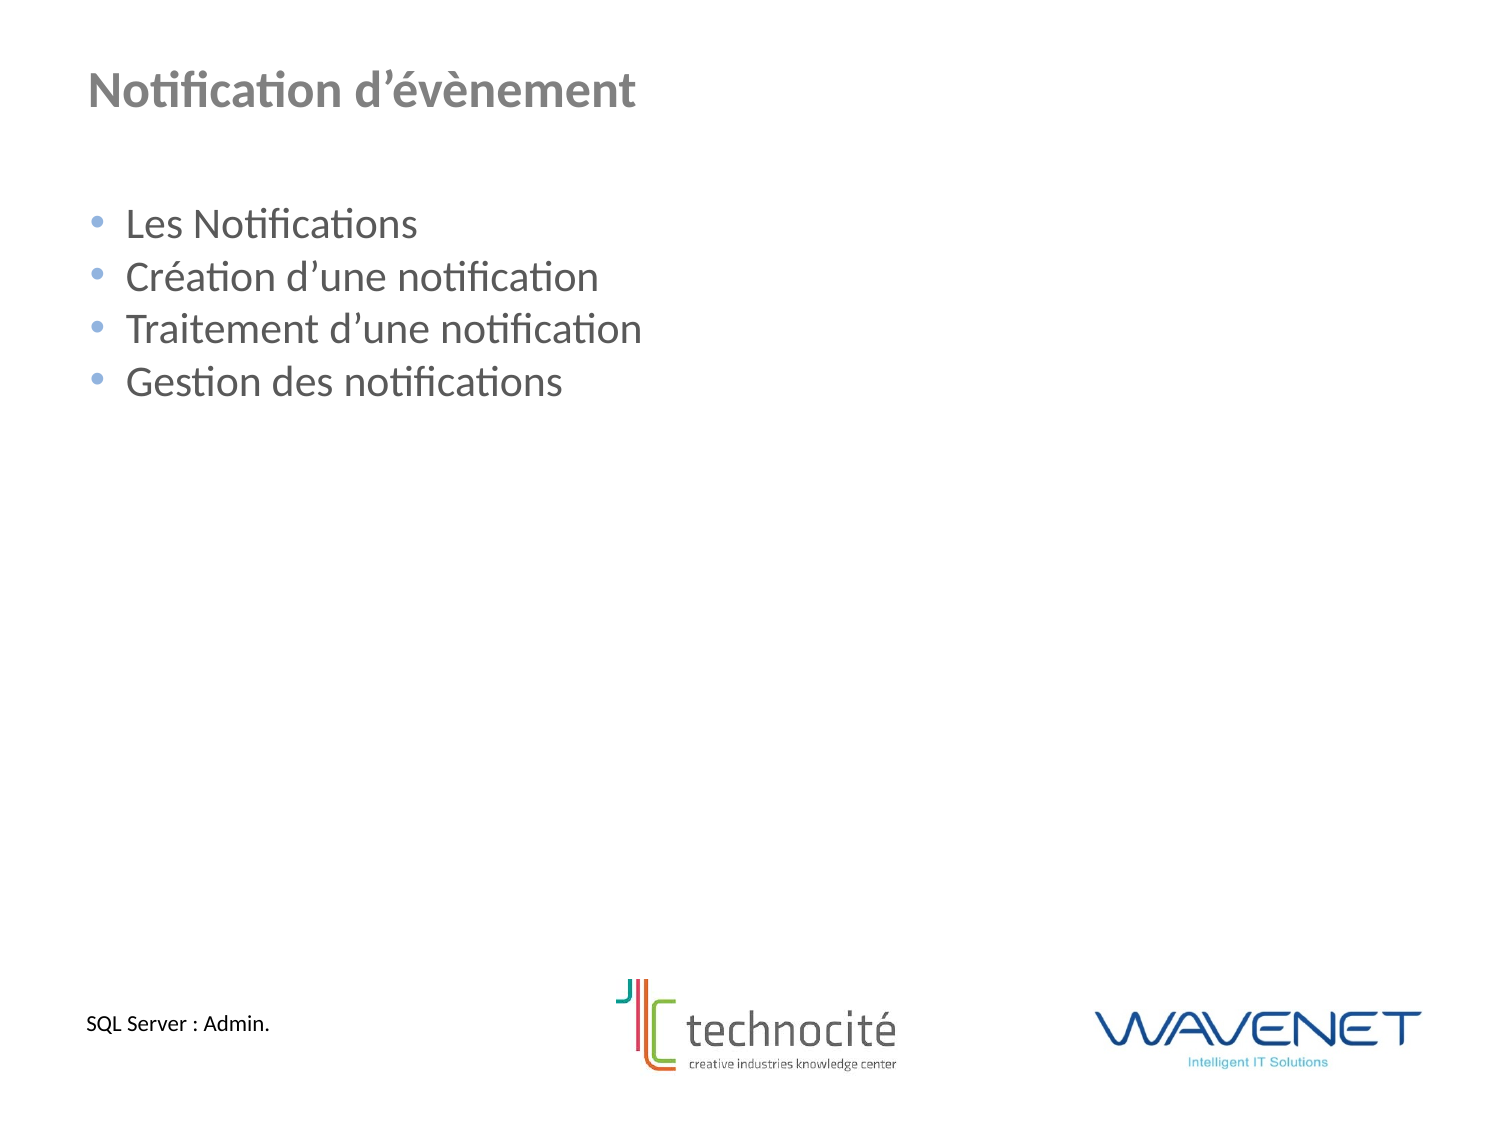

Notification d’évènement
Les Notifications
Création d’une notification
Traitement d’une notification
Gestion des notifications
SQL Server : Admin.